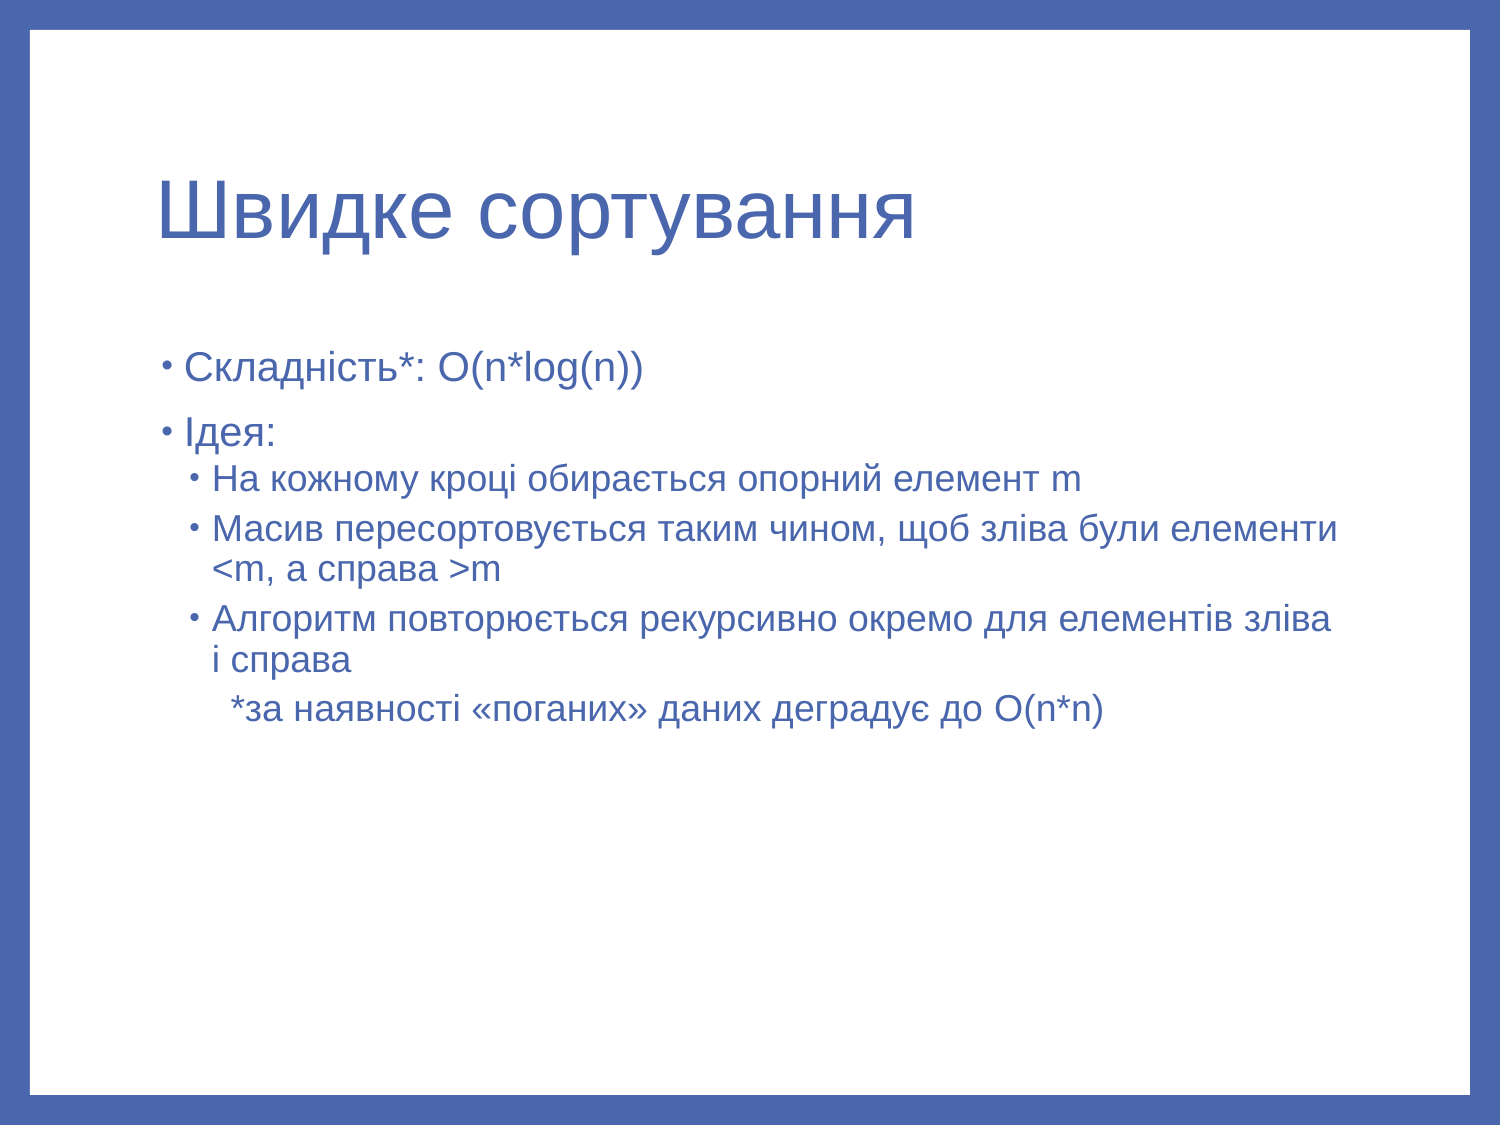

# Швидке сортування
Складність*: O(n*log(n))
Ідея:
На кожному кроці обирається опорний елемент m
Масив пересортовується таким чином, щоб зліва були елементи <m, а справа >m
Алгоритм повторюється рекурсивно окремо для елементів зліва і справа
*за наявності «поганих» даних деградує до O(n*n)